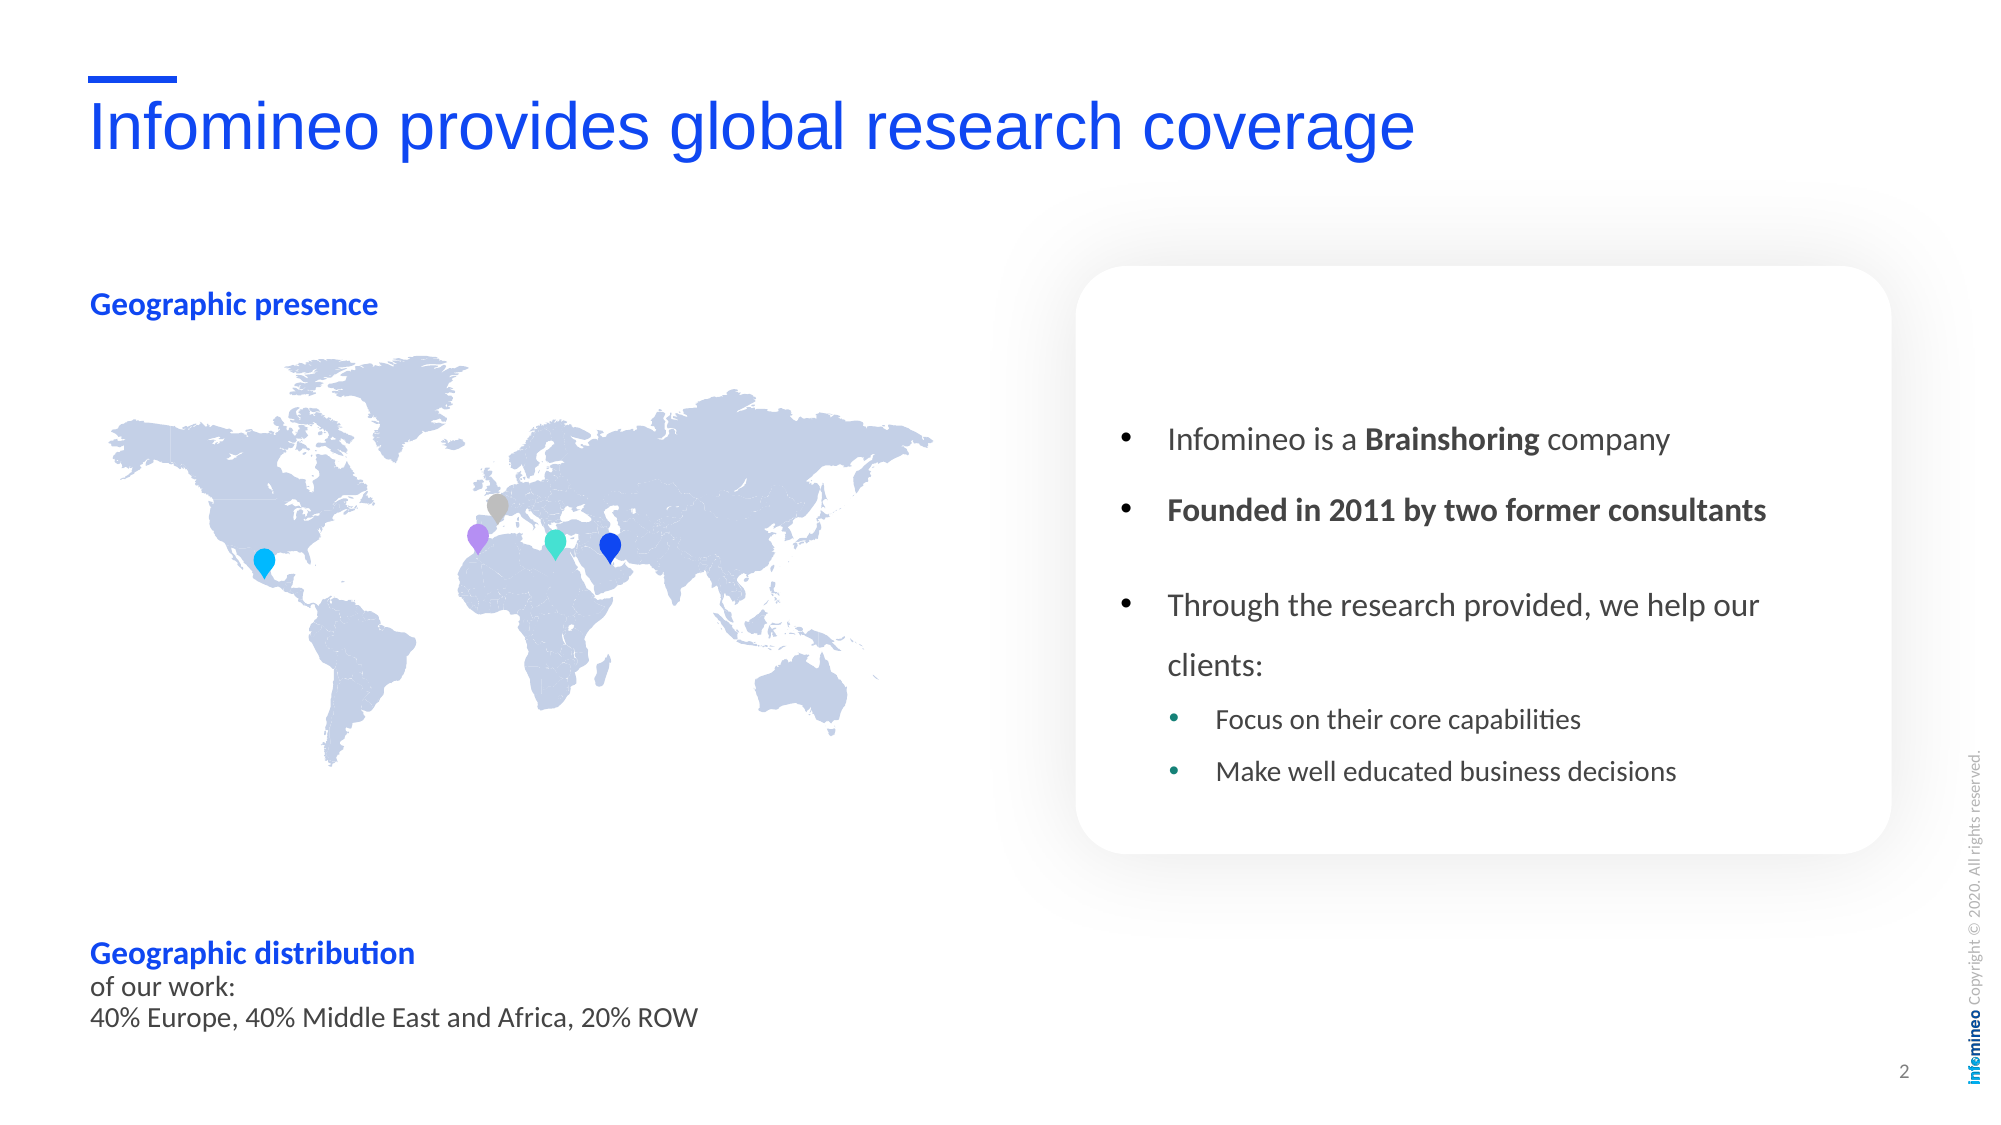

# Infomineo provides global research coverage

Infomineo is a Brainshoring company

Founded in 2011 by two former consultants

Through the research provided, we help our clients:
Focus on their core capabilities
Make well educated business decisions
Geographic presence

Geographic distribution
of our work:
40% Europe, 40% Middle East and Africa, 20% ROW